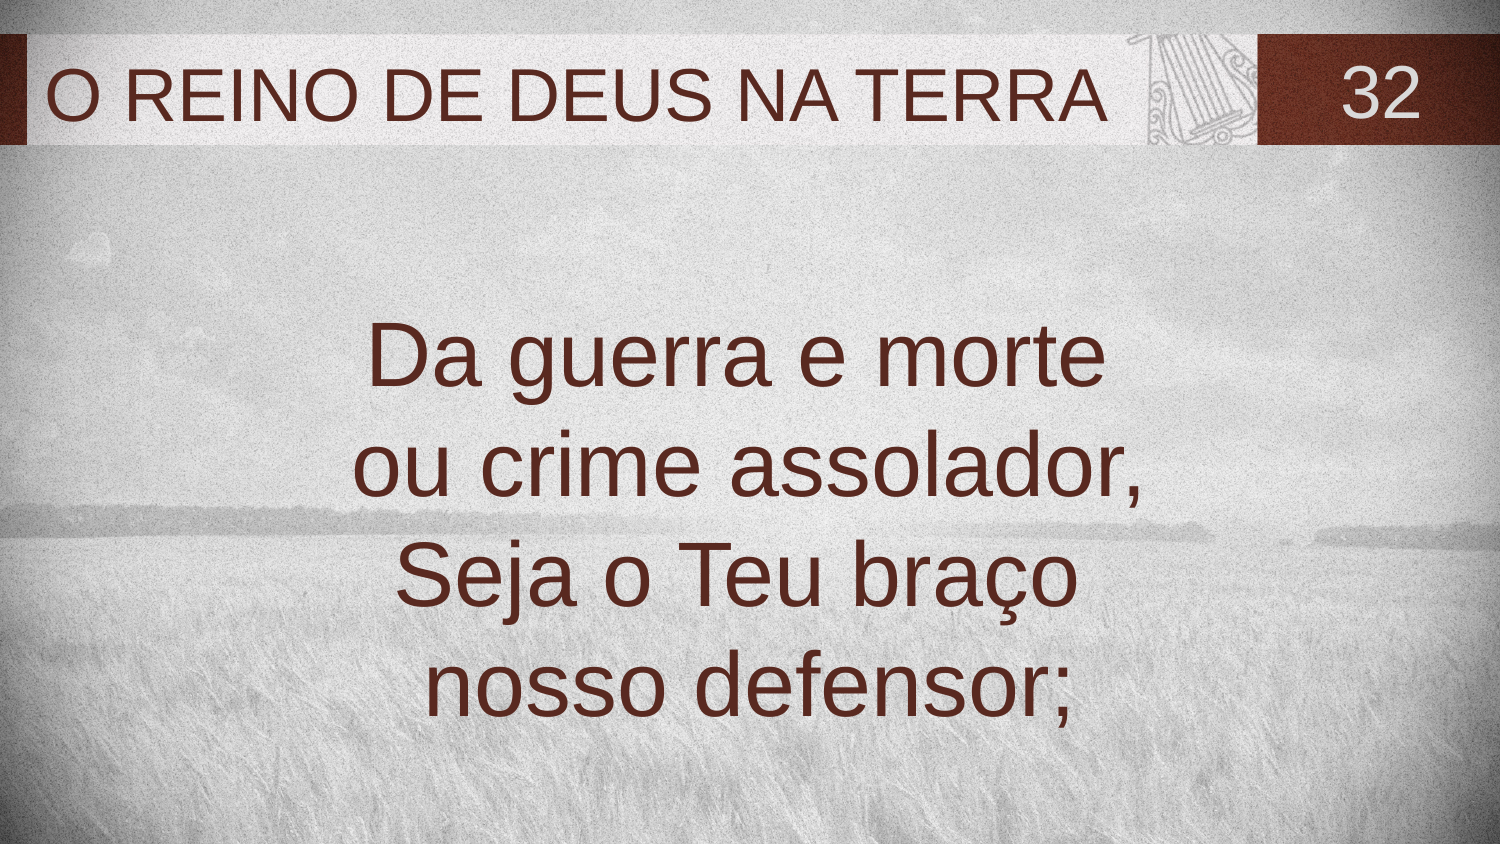

# O REINO DE DEUS NA TERRA
32
Da guerra e morte
ou crime assolador,
Seja o Teu braço
nosso defensor;